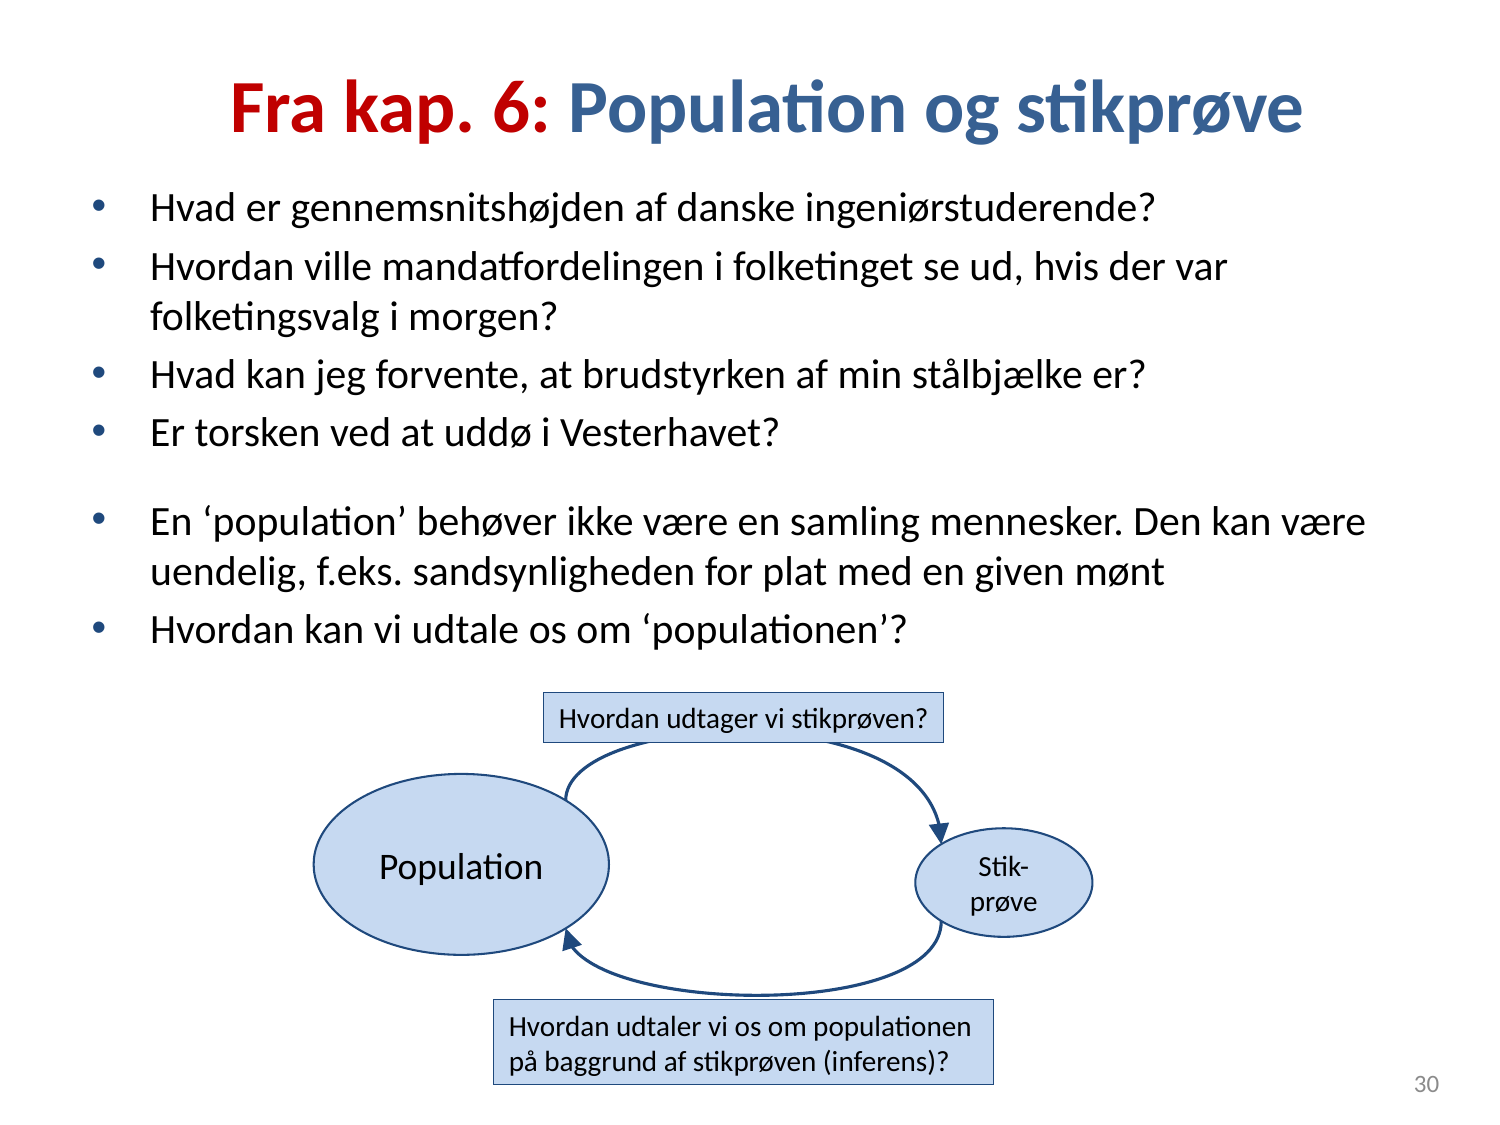

# Fra kap. 6: Population og stikprøve
Hvad er gennemsnitshøjden af danske ingeniørstuderende?
Hvordan ville mandatfordelingen i folketinget se ud, hvis der var folketingsvalg i morgen?
Hvad kan jeg forvente, at brudstyrken af min stålbjælke er?
Er torsken ved at uddø i Vesterhavet?
En ‘population’ behøver ikke være en samling mennesker. Den kan være uendelig, f.eks. sandsynligheden for plat med en given mønt
Hvordan kan vi udtale os om ‘populationen’?
Hvordan udtager vi stikprøven?
Population
Stik-prøve
Hvordan udtaler vi os om populationen
på baggrund af stikprøven (inferens)?
30